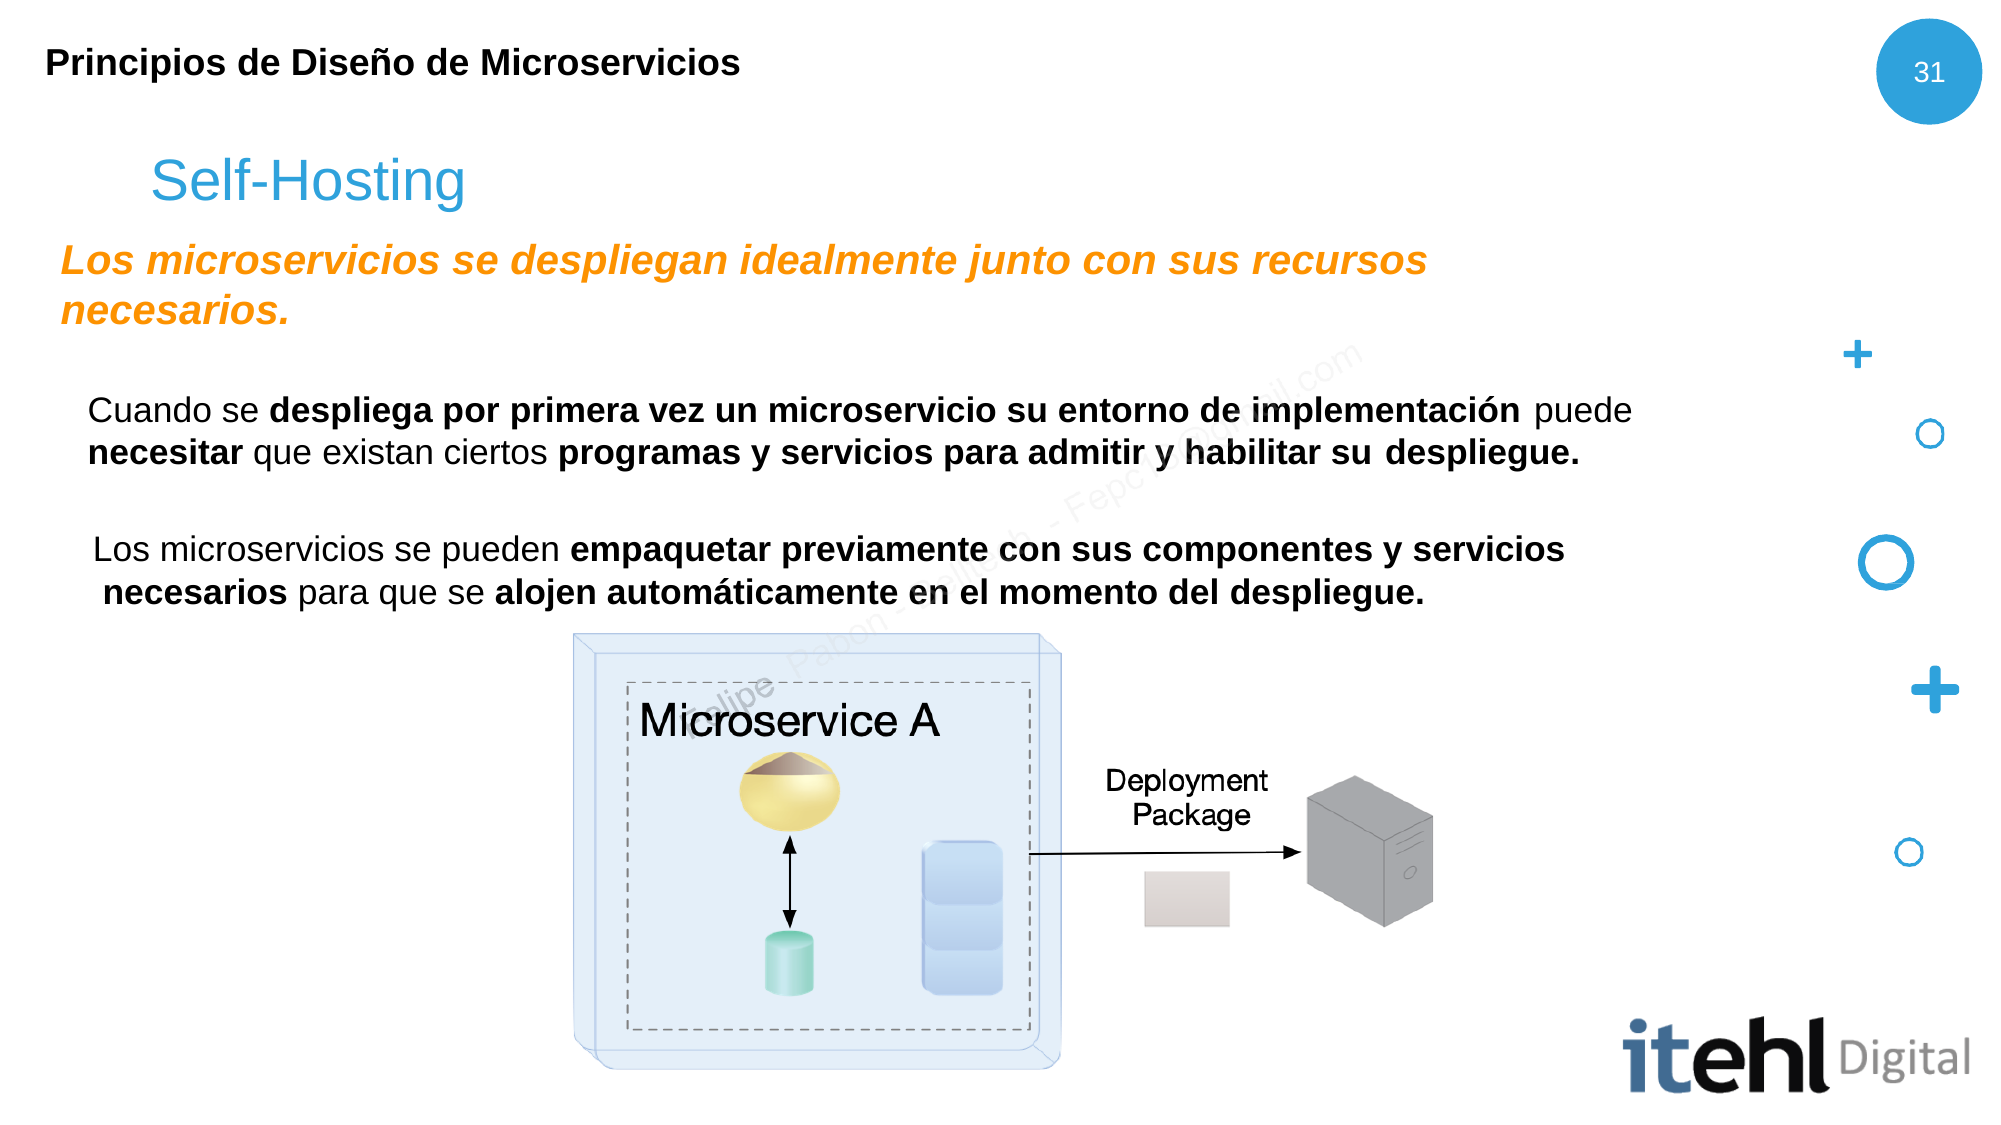

Principios de Diseño de Microservicios
31
# Self-Hosting
Los microservicios se despliegan idealmente junto con sus recursos necesarios.

Cuando se despliega por primera vez un microservicio su entorno de implementación puede
necesitar que existan ciertos programas y servicios para admitir y habilitar su despliegue.

Los microservicios se pueden empaquetar previamente con sus componentes y servicios  necesarios para que se alojen automáticamente en el momento del despliegue.